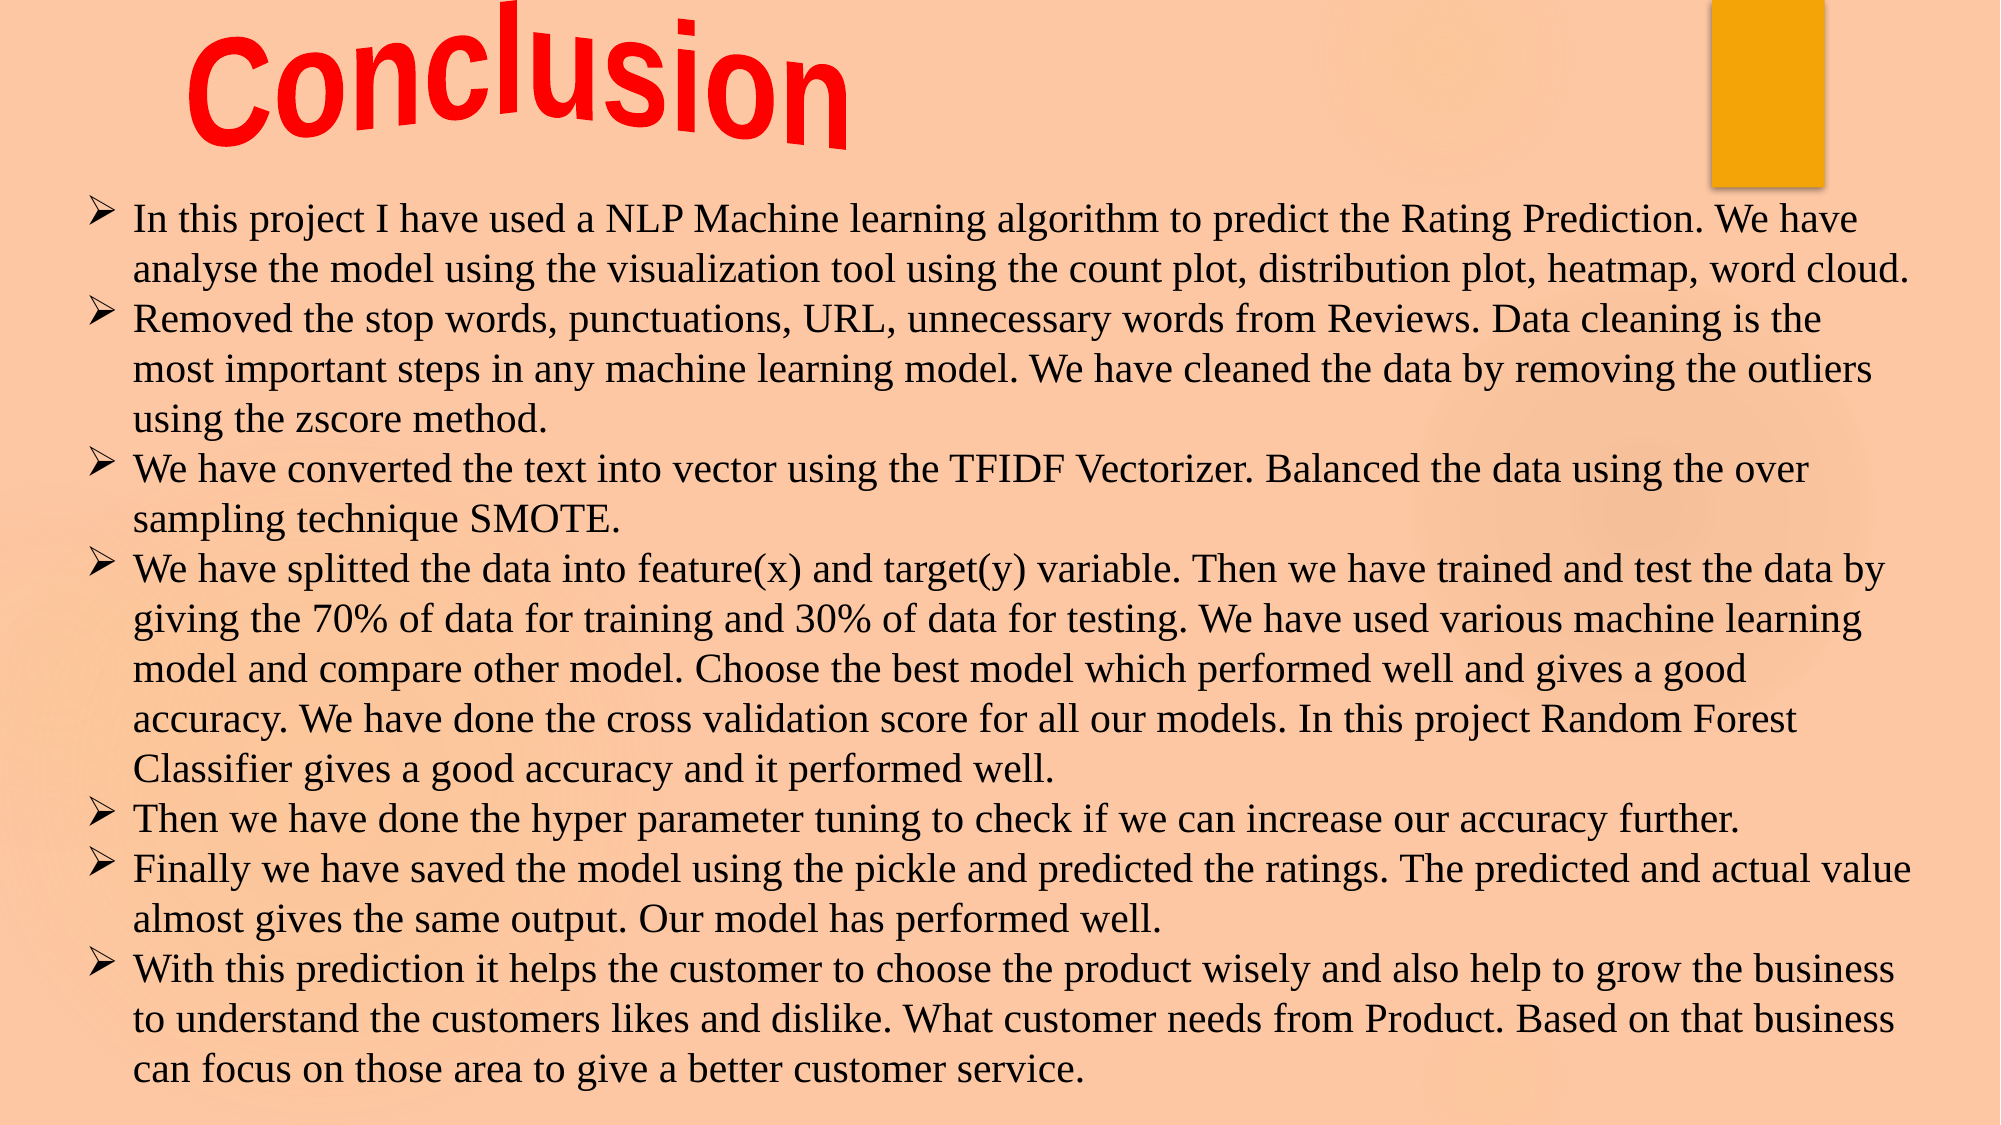

Conclusion
In this project I have used a NLP Machine learning algorithm to predict the Rating Prediction. We have analyse the model using the visualization tool using the count plot, distribution plot, heatmap, word cloud.
Removed the stop words, punctuations, URL, unnecessary words from Reviews. Data cleaning is the most important steps in any machine learning model. We have cleaned the data by removing the outliers using the zscore method.
We have converted the text into vector using the TFIDF Vectorizer. Balanced the data using the over sampling technique SMOTE.
We have splitted the data into feature(x) and target(y) variable. Then we have trained and test the data by giving the 70% of data for training and 30% of data for testing. We have used various machine learning model and compare other model. Choose the best model which performed well and gives a good accuracy. We have done the cross validation score for all our models. In this project Random Forest Classifier gives a good accuracy and it performed well.
Then we have done the hyper parameter tuning to check if we can increase our accuracy further.
Finally we have saved the model using the pickle and predicted the ratings. The predicted and actual value almost gives the same output. Our model has performed well.
With this prediction it helps the customer to choose the product wisely and also help to grow the business to understand the customers likes and dislike. What customer needs from Product. Based on that business can focus on those area to give a better customer service.